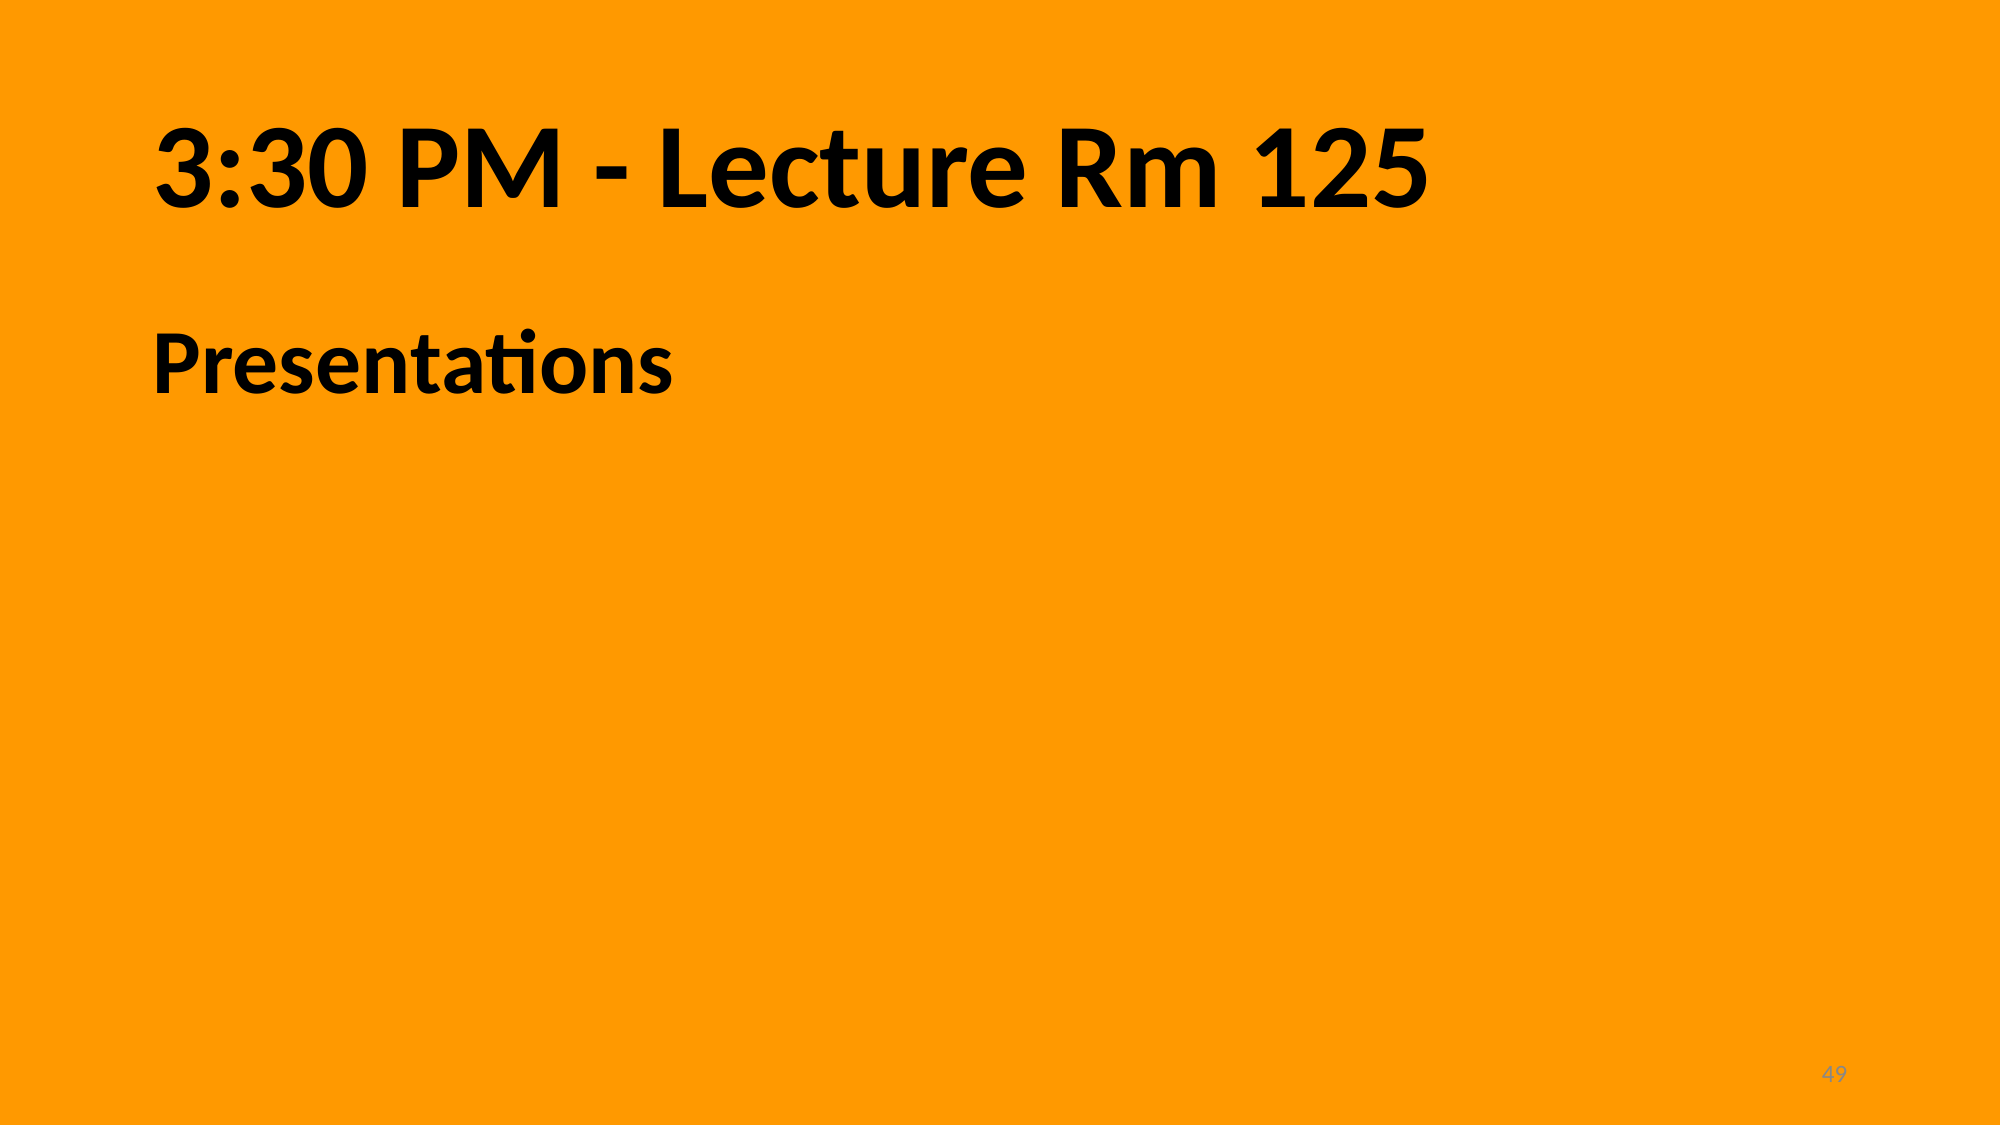

# 3:30 PM - Lecture Rm 125
Presentations

49